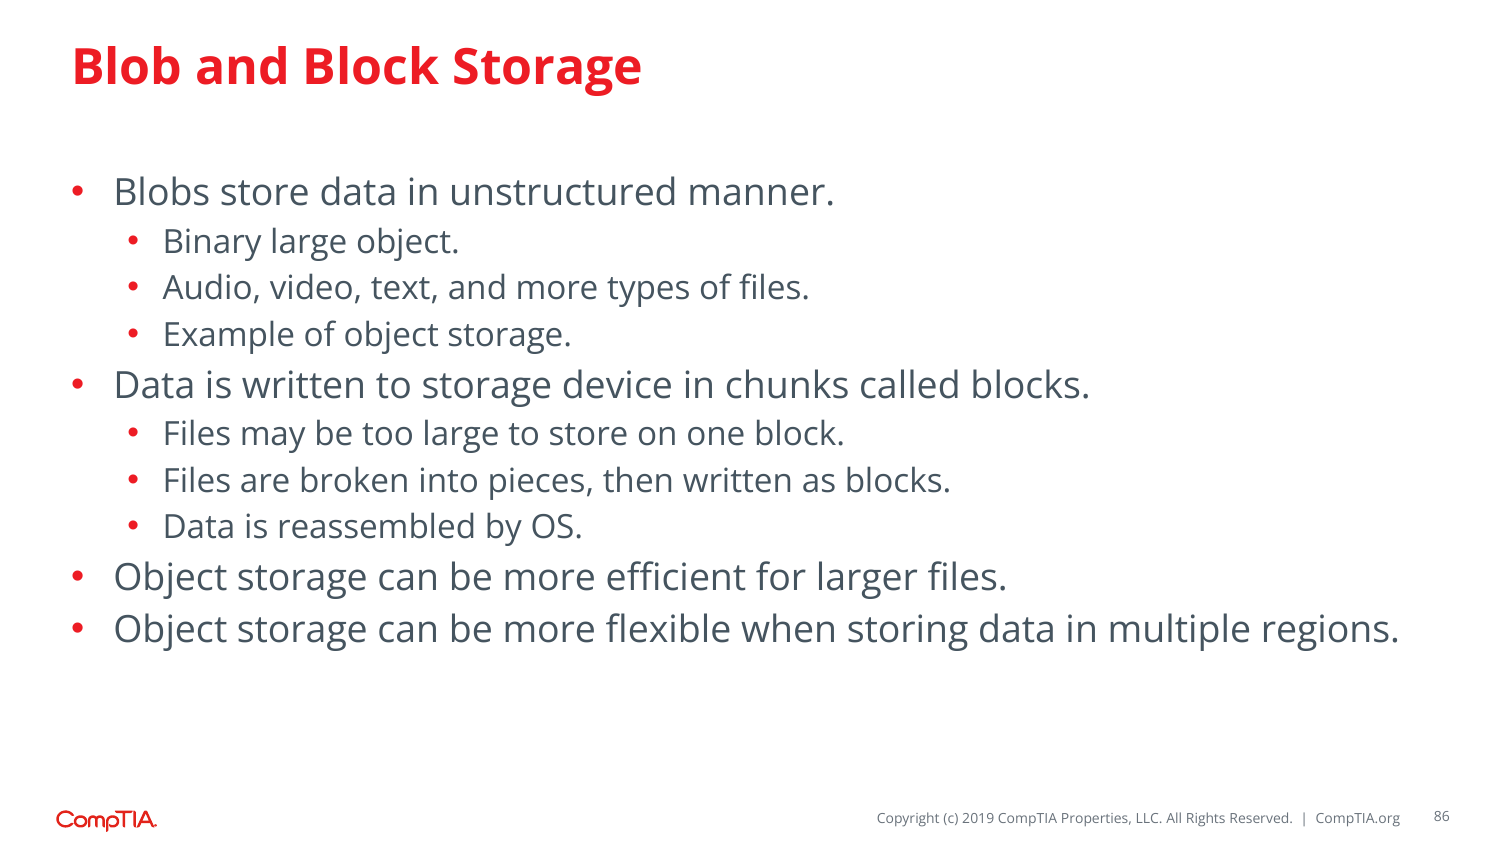

# Blob and Block Storage
Blobs store data in unstructured manner.
Binary large object.
Audio, video, text, and more types of files.
Example of object storage.
Data is written to storage device in chunks called blocks.
Files may be too large to store on one block.
Files are broken into pieces, then written as blocks.
Data is reassembled by OS.
Object storage can be more efficient for larger files.
Object storage can be more flexible when storing data in multiple regions.
86